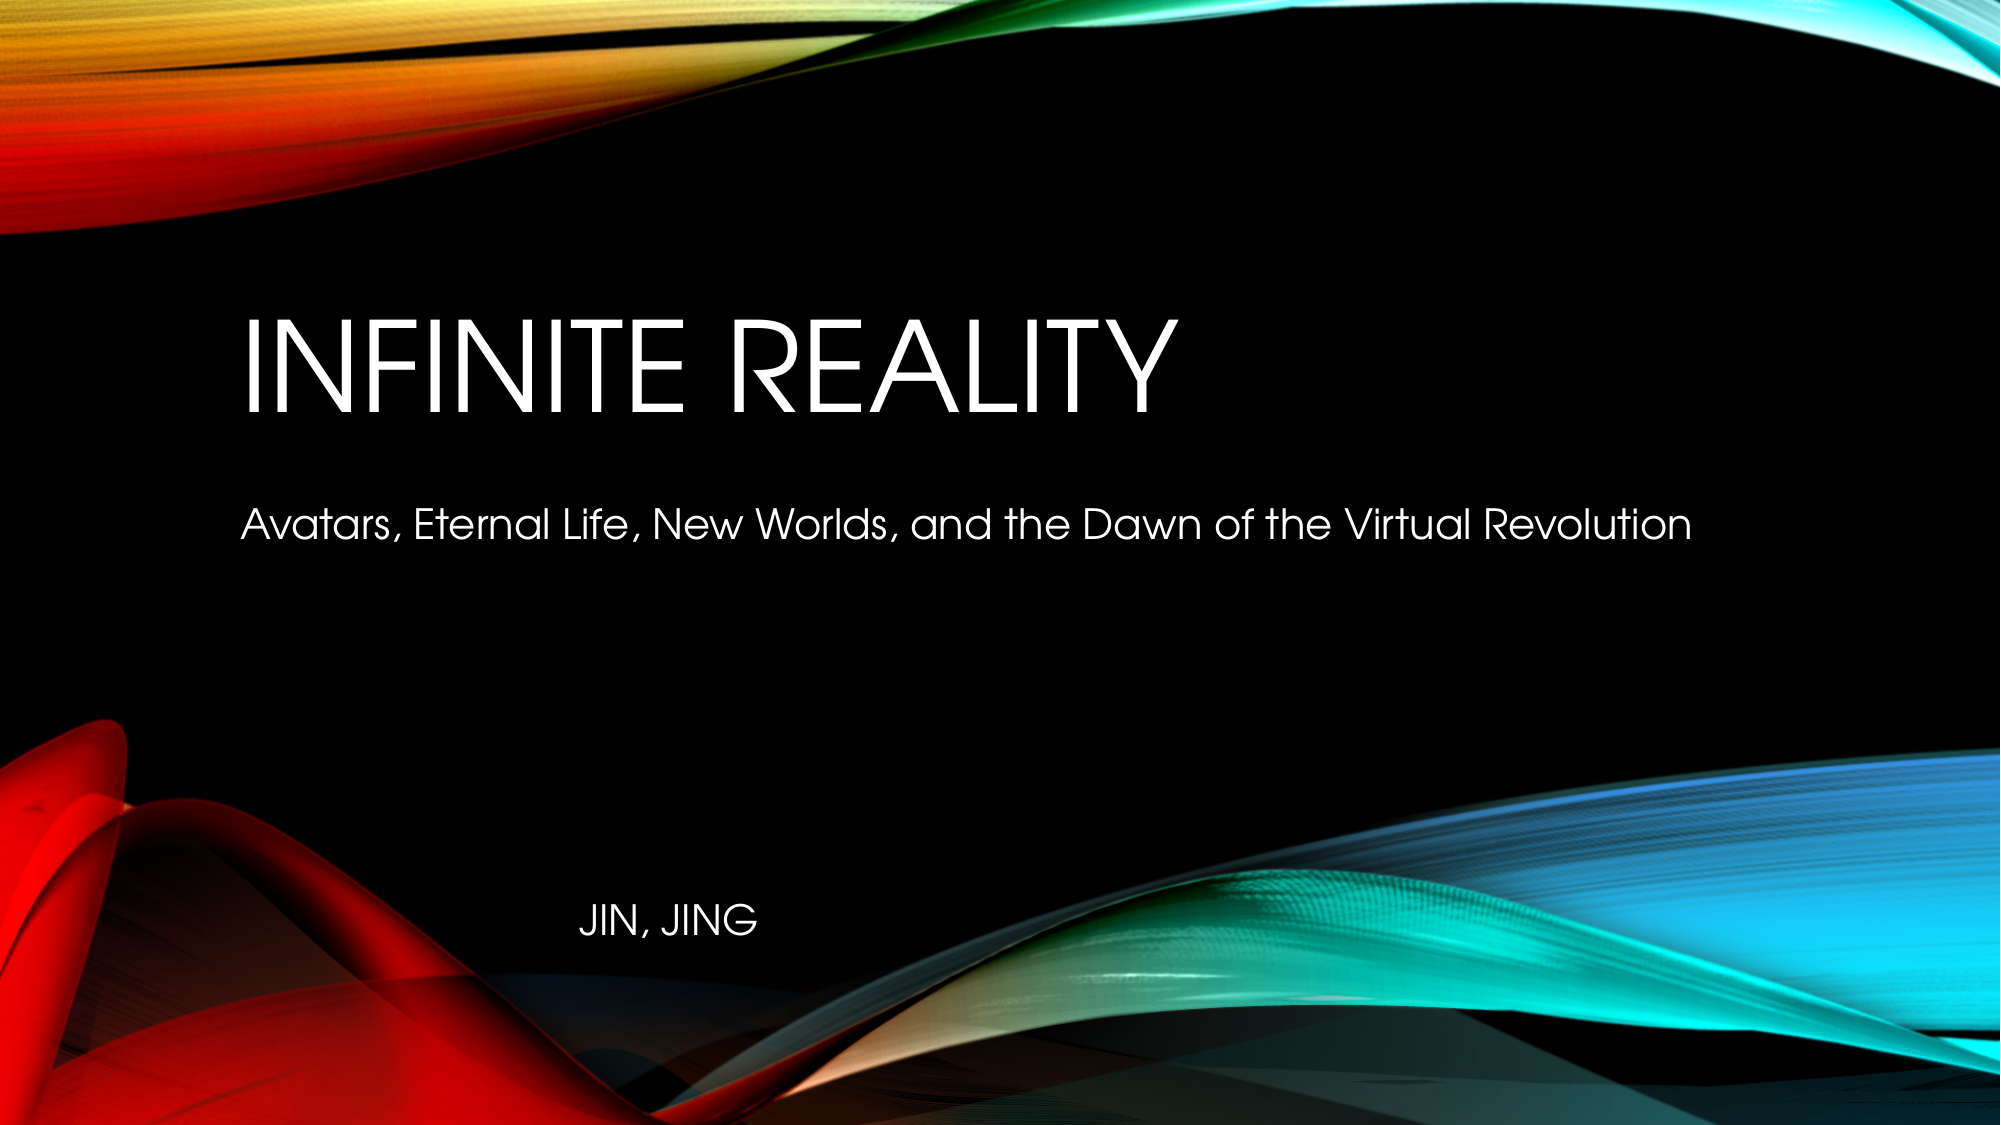

# INFINITE REALITY
Avatars, Eternal Life, New Worlds, and the Dawn of the Virtual Revolution
JIN, JING